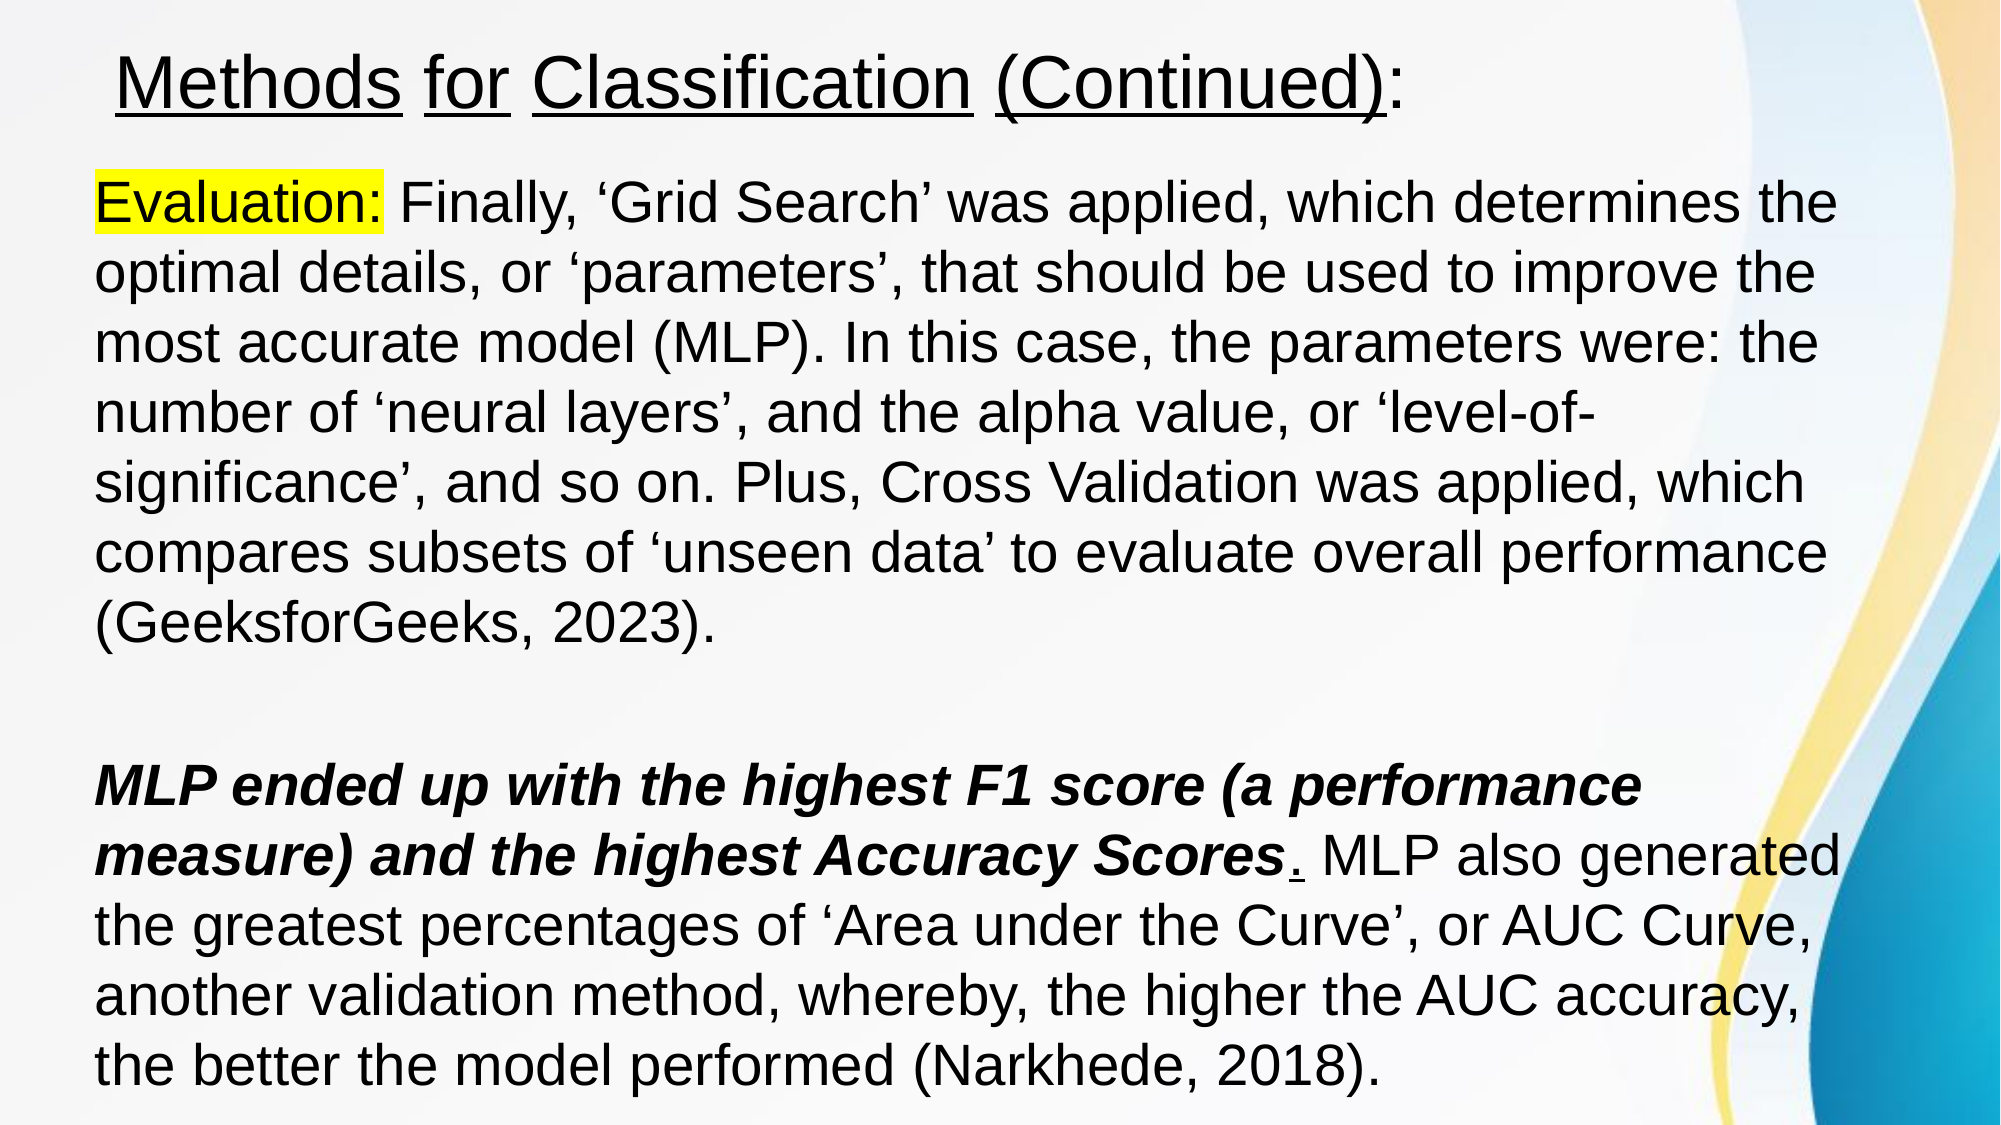

# Methods for Classification (Continued):
Evaluation: Finally, ‘Grid Search’ was applied, which determines the optimal details, or ‘parameters’, that should be used to improve the most accurate model (MLP). In this case, the parameters were: the number of ‘neural layers’, and the alpha value, or ‘level-of-significance’, and so on. Plus, Cross Validation was applied, which compares subsets of ‘unseen data’ to evaluate overall performance (GeeksforGeeks, 2023).

MLP ended up with the highest F1 score (a performance measure) and the highest Accuracy Scores. MLP also generated the greatest percentages of ‘Area under the Curve’, or AUC Curve, another validation method, whereby, the higher the AUC accuracy, the better the model performed (Narkhede, 2018).